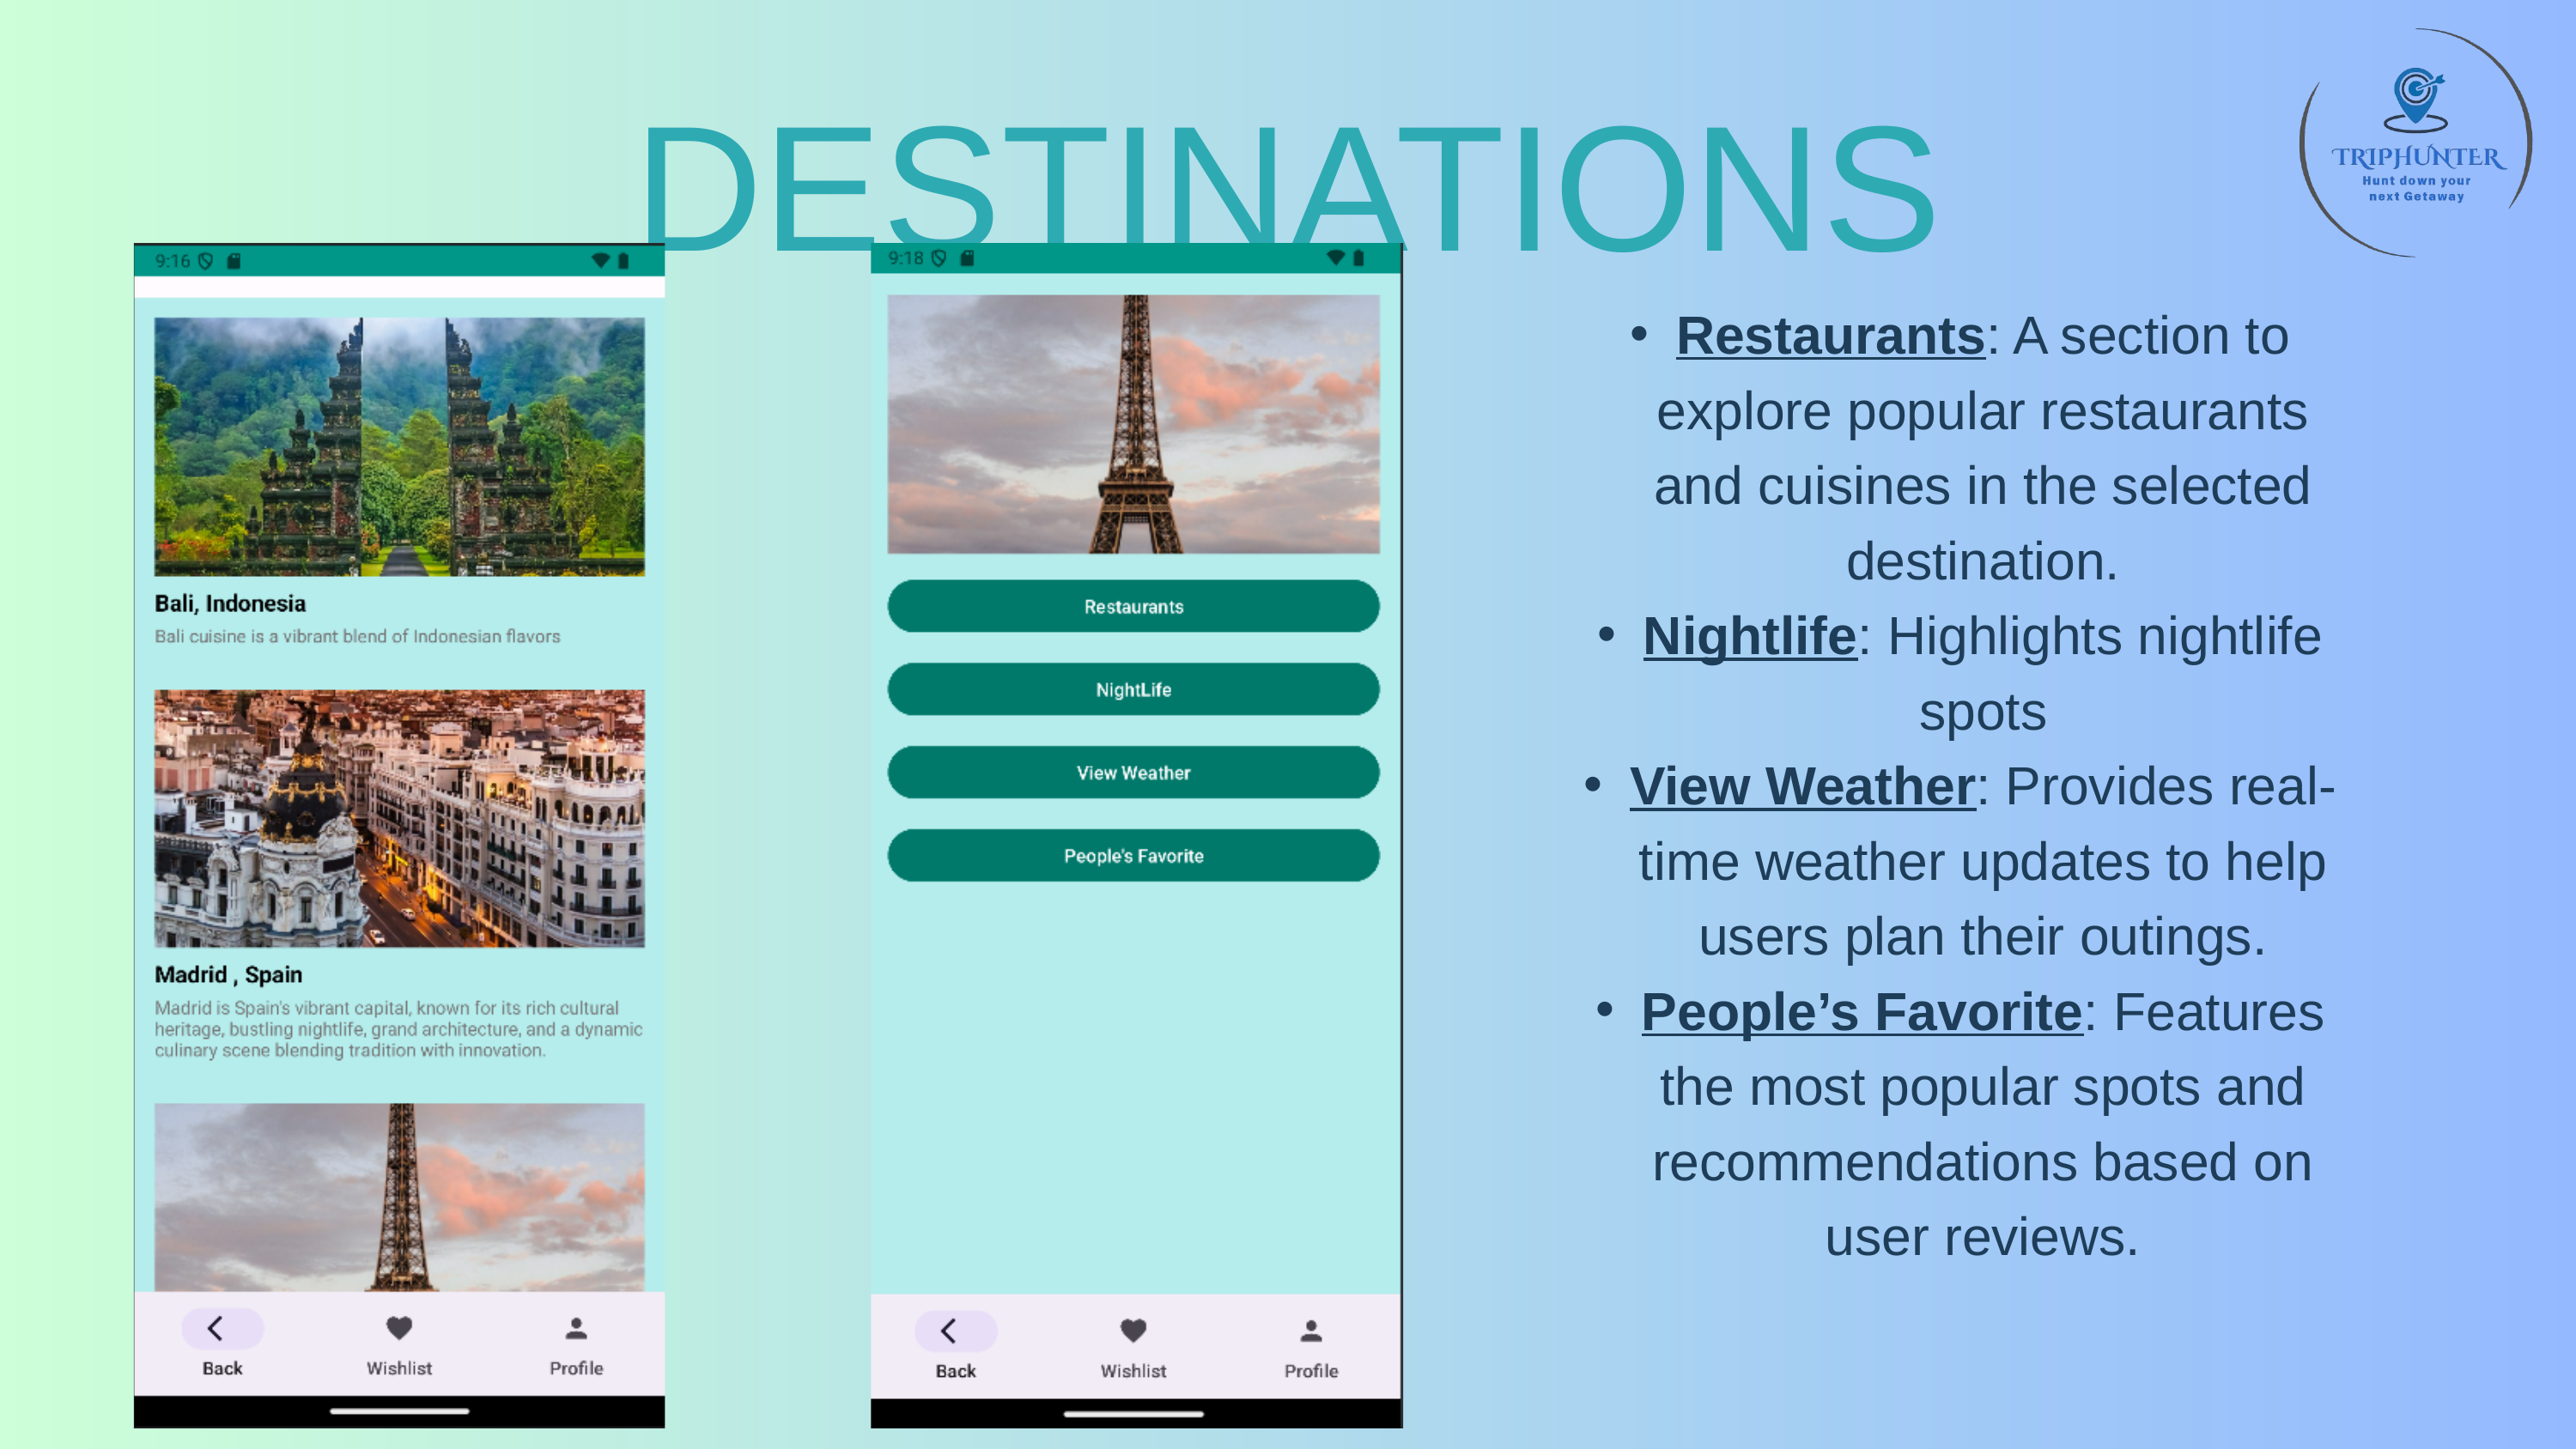

DESTINATIONS

Restaurants: A section to explore popular restaurants and cuisines in the selected destination.
Nightlife: Highlights nightlife spots
View Weather: Provides real-time weather updates to help users plan their outings.
People’s Favorite: Features the most popular spots and recommendations based on user reviews.